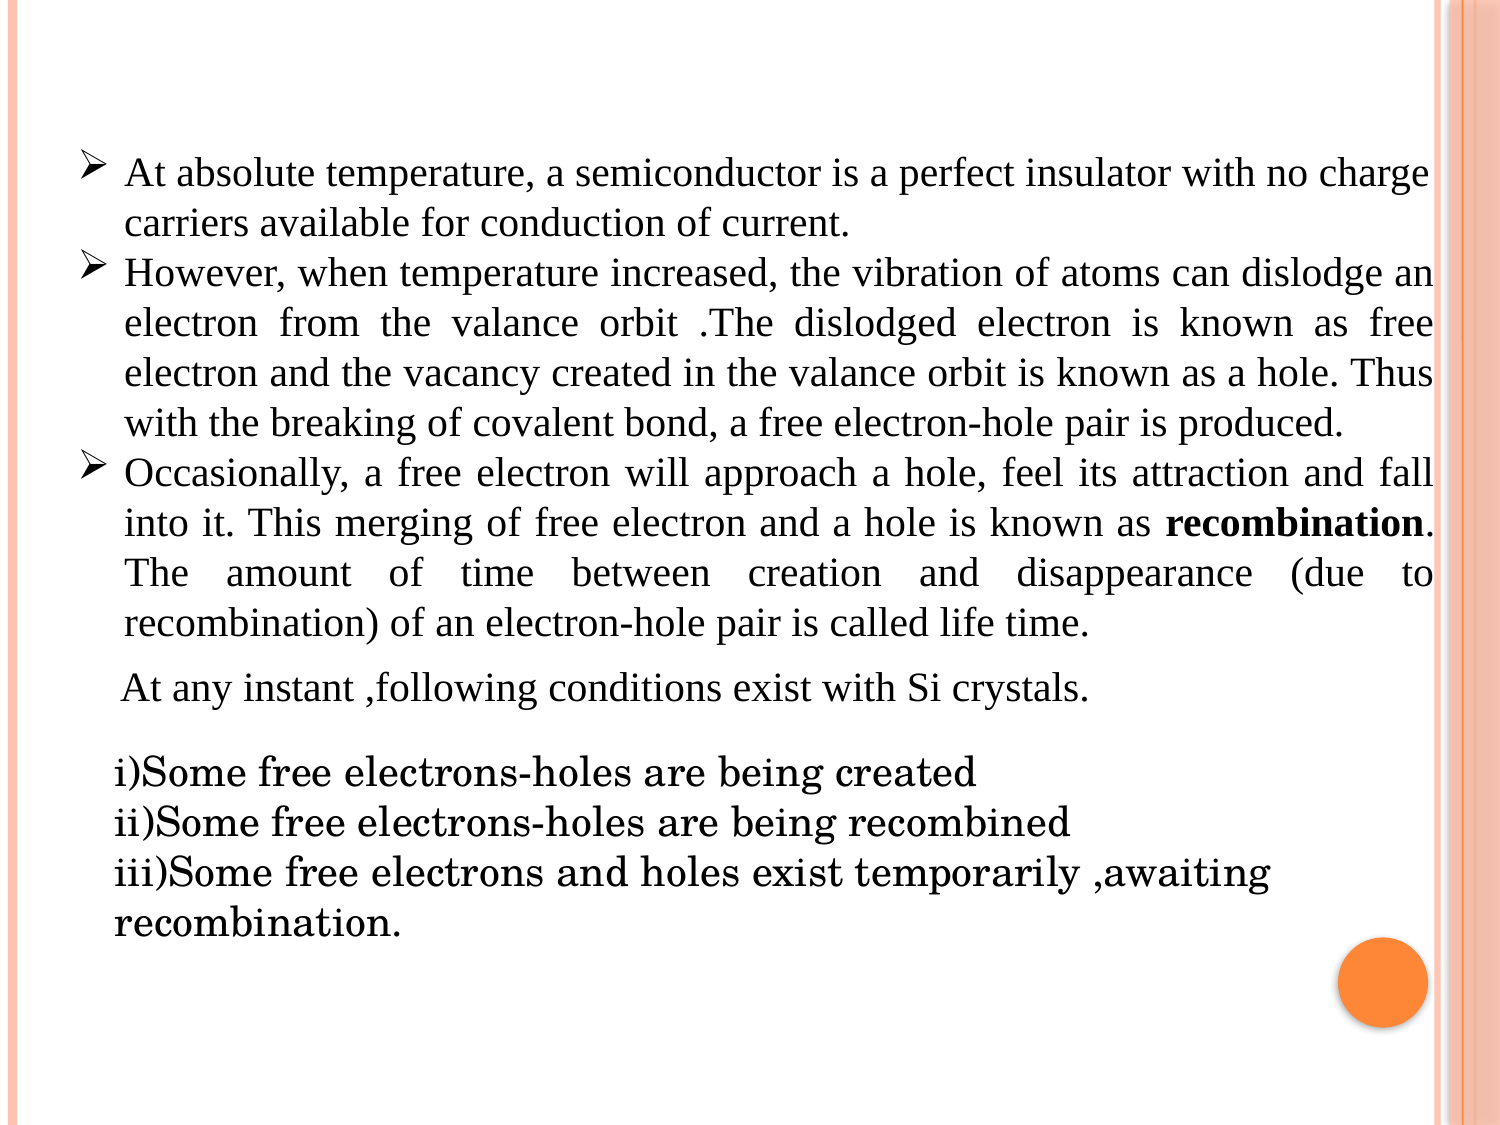

At absolute temperature, a semiconductor is a perfect insulator with no charge carriers available for conduction of current.
However, when temperature increased, the vibration of atoms can dislodge an electron from the valance orbit .The dislodged electron is known as free electron and the vacancy created in the valance orbit is known as a hole. Thus with the breaking of covalent bond, a free electron-hole pair is produced.
Occasionally, a free electron will approach a hole, feel its attraction and fall into it. This merging of free electron and a hole is known as recombination. The amount of time between creation and disappearance (due to recombination) of an electron-hole pair is called life time.
At any instant ,following conditions exist with Si crystals.

i)Some free electrons-holes are being created
ii)Some free electrons-holes are being recombined
iii)Some free electrons and holes exist temporarily ,awaiting  recombination.